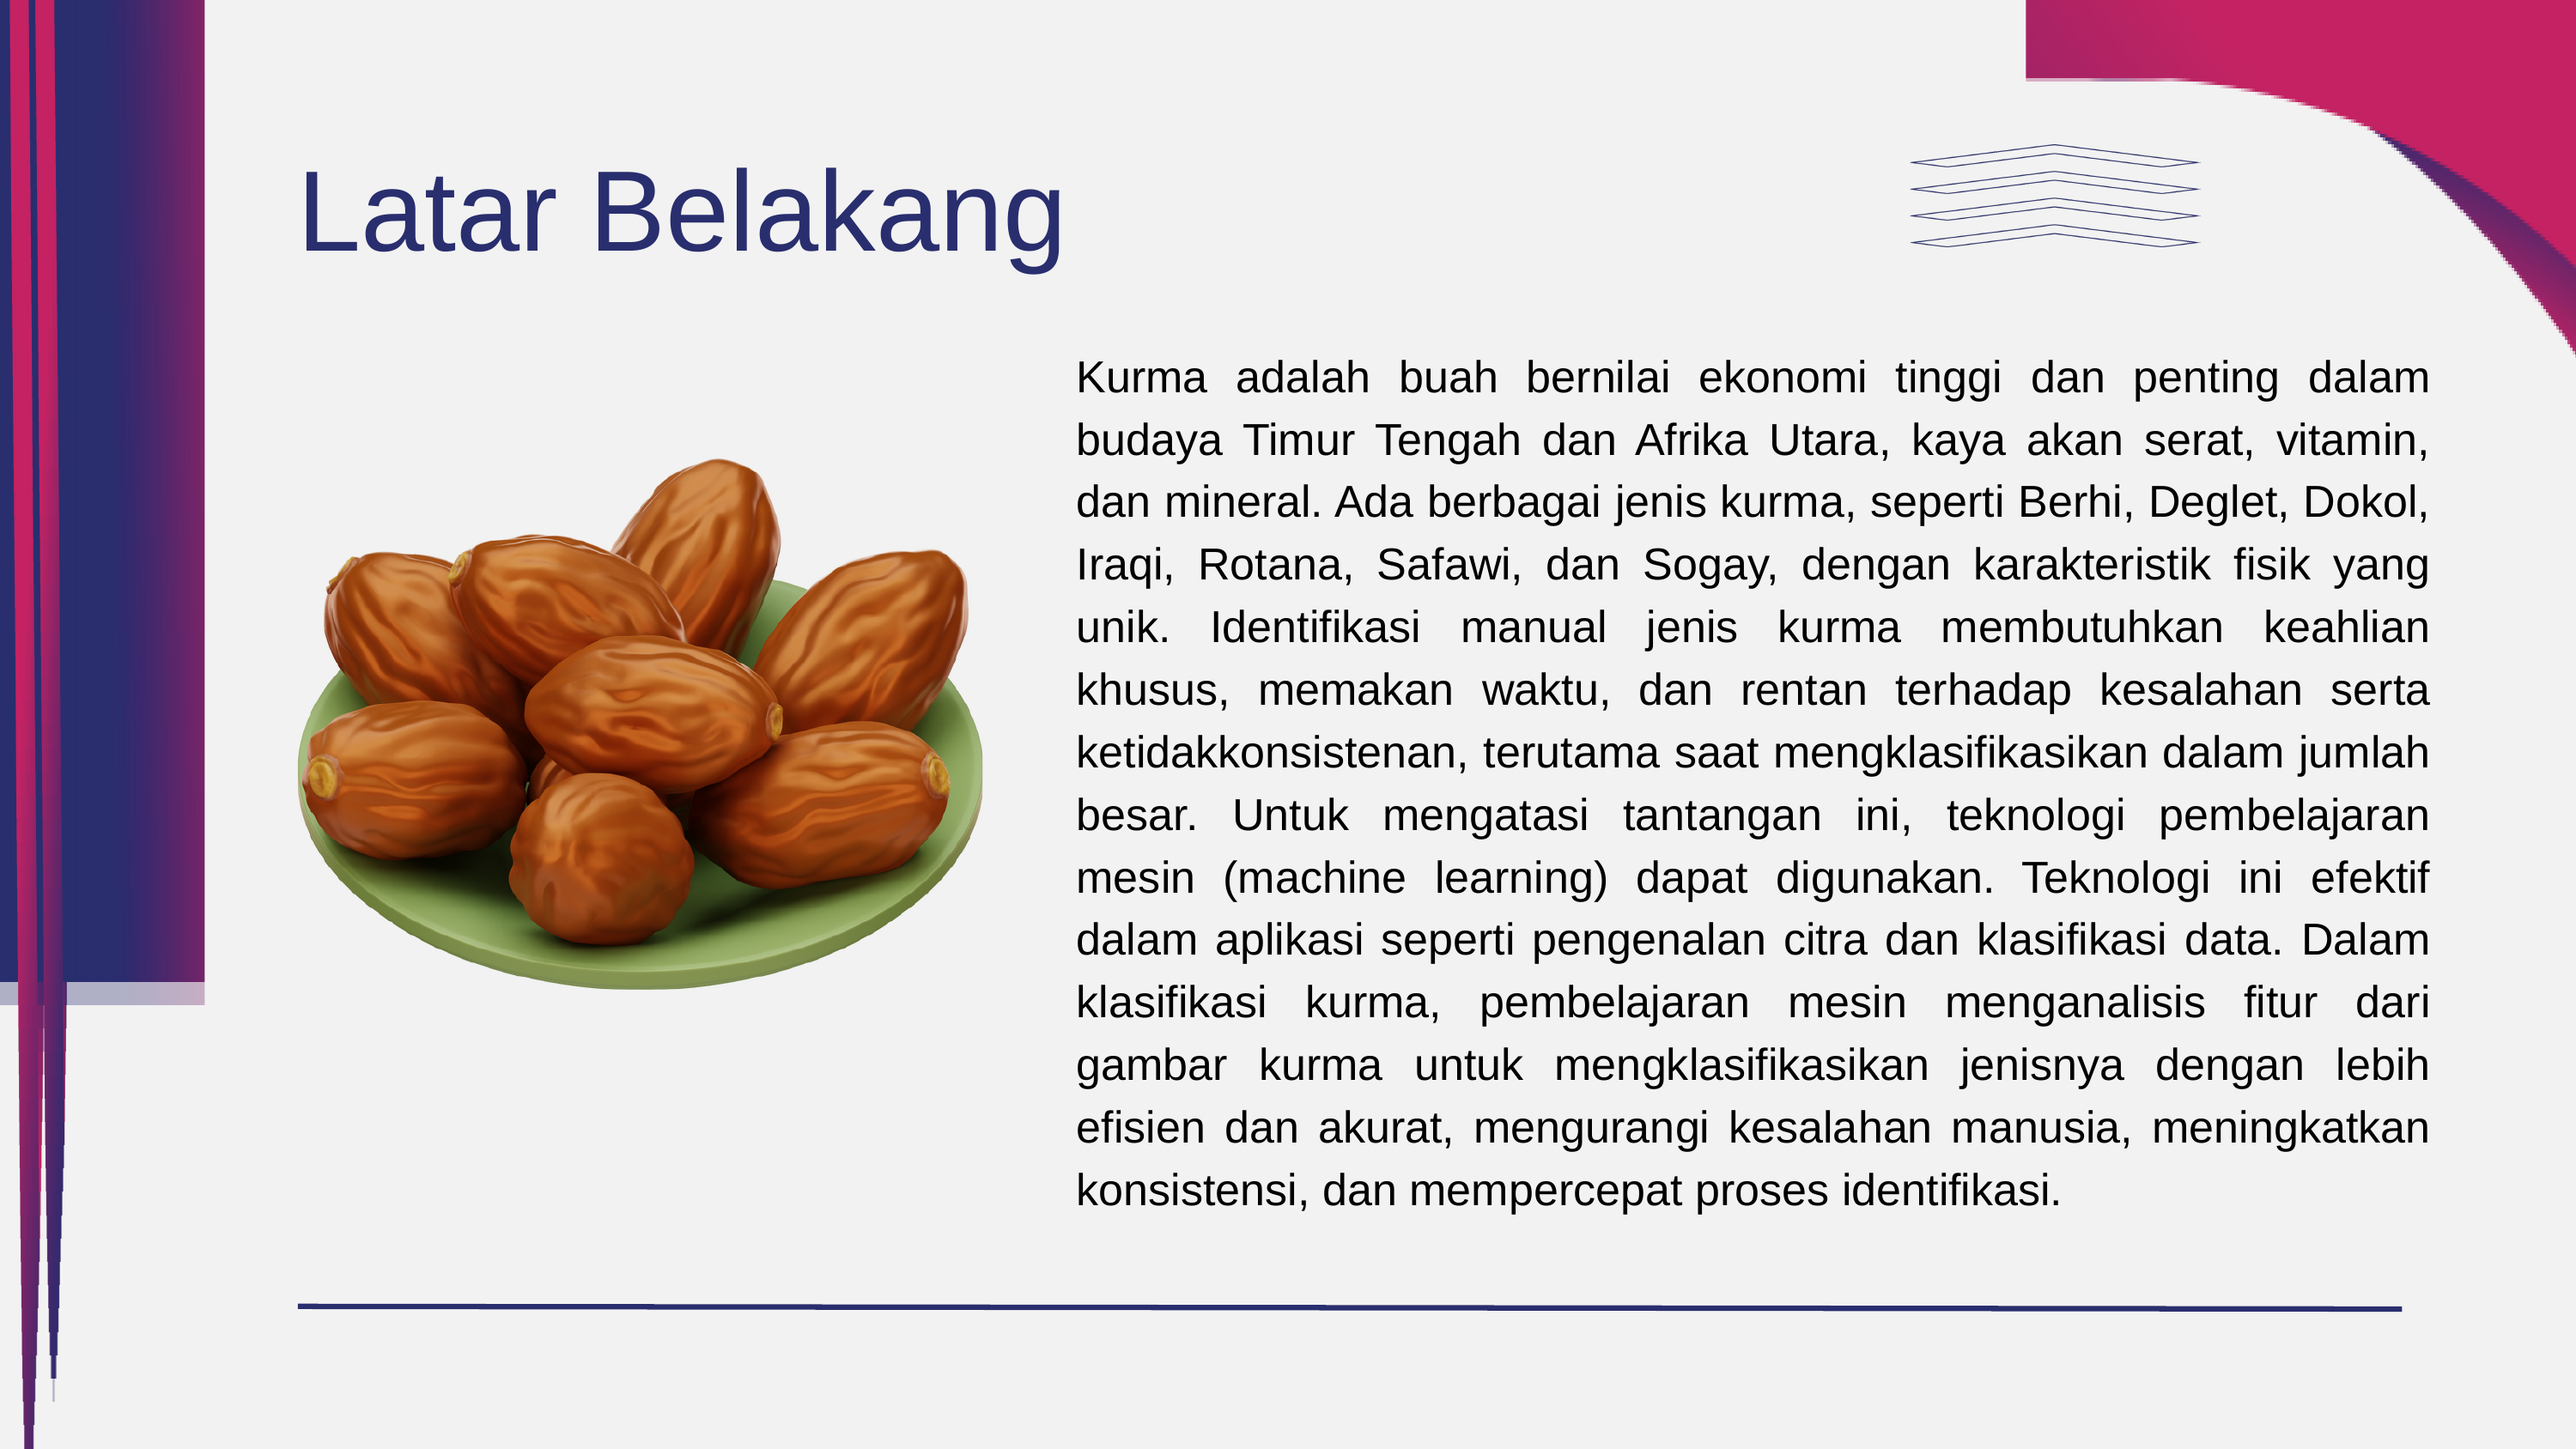

Latar Belakang
Kurma adalah buah bernilai ekonomi tinggi dan penting dalam budaya Timur Tengah dan Afrika Utara, kaya akan serat, vitamin, dan mineral. Ada berbagai jenis kurma, seperti Berhi, Deglet, Dokol, Iraqi, Rotana, Safawi, dan Sogay, dengan karakteristik fisik yang unik. Identifikasi manual jenis kurma membutuhkan keahlian khusus, memakan waktu, dan rentan terhadap kesalahan serta ketidakkonsistenan, terutama saat mengklasifikasikan dalam jumlah besar. Untuk mengatasi tantangan ini, teknologi pembelajaran mesin (machine learning) dapat digunakan. Teknologi ini efektif dalam aplikasi seperti pengenalan citra dan klasifikasi data. Dalam klasifikasi kurma, pembelajaran mesin menganalisis fitur dari gambar kurma untuk mengklasifikasikan jenisnya dengan lebih efisien dan akurat, mengurangi kesalahan manusia, meningkatkan konsistensi, dan mempercepat proses identifikasi.